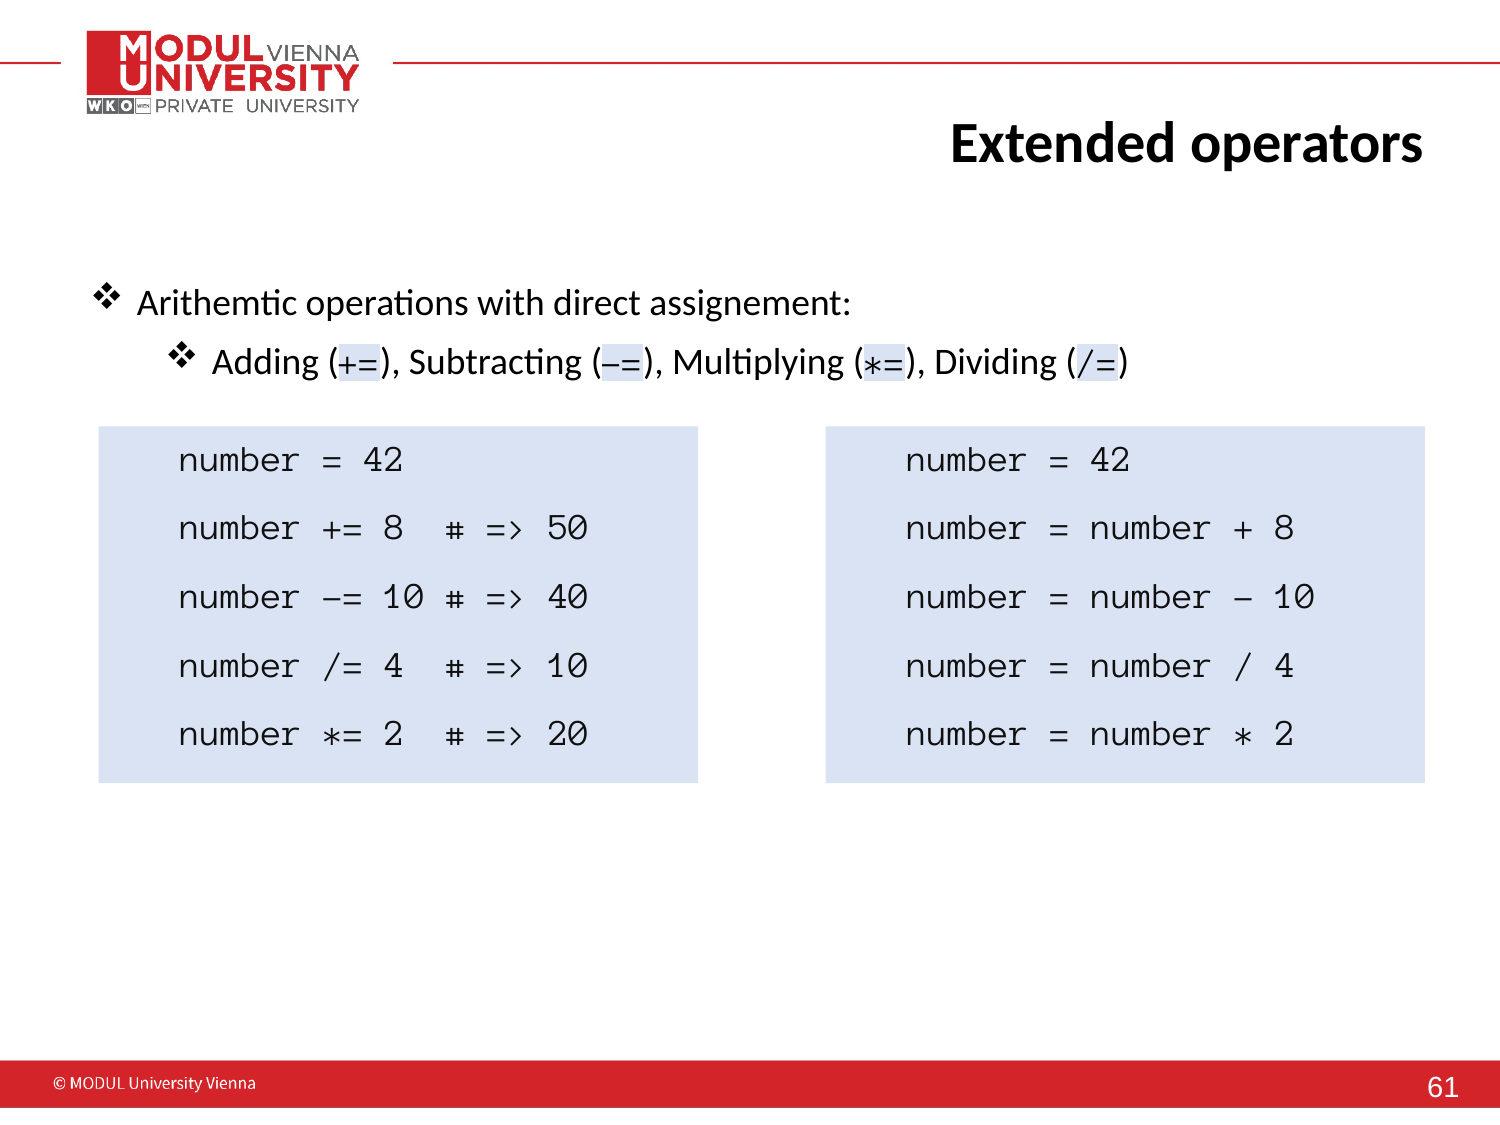

# Extended operators
Arithemtic operations with direct assignement:
Adding (+=), Subtracting (-=), Multiplying (*=), Dividing (/=)

number = 42
number += 8  # => 50
number -= 10 # => 40
number /= 4  # => 10
number *= 2  # => 20
number = 42
number = number + 8
number = number - 10
number = number / 4
number = number * 2